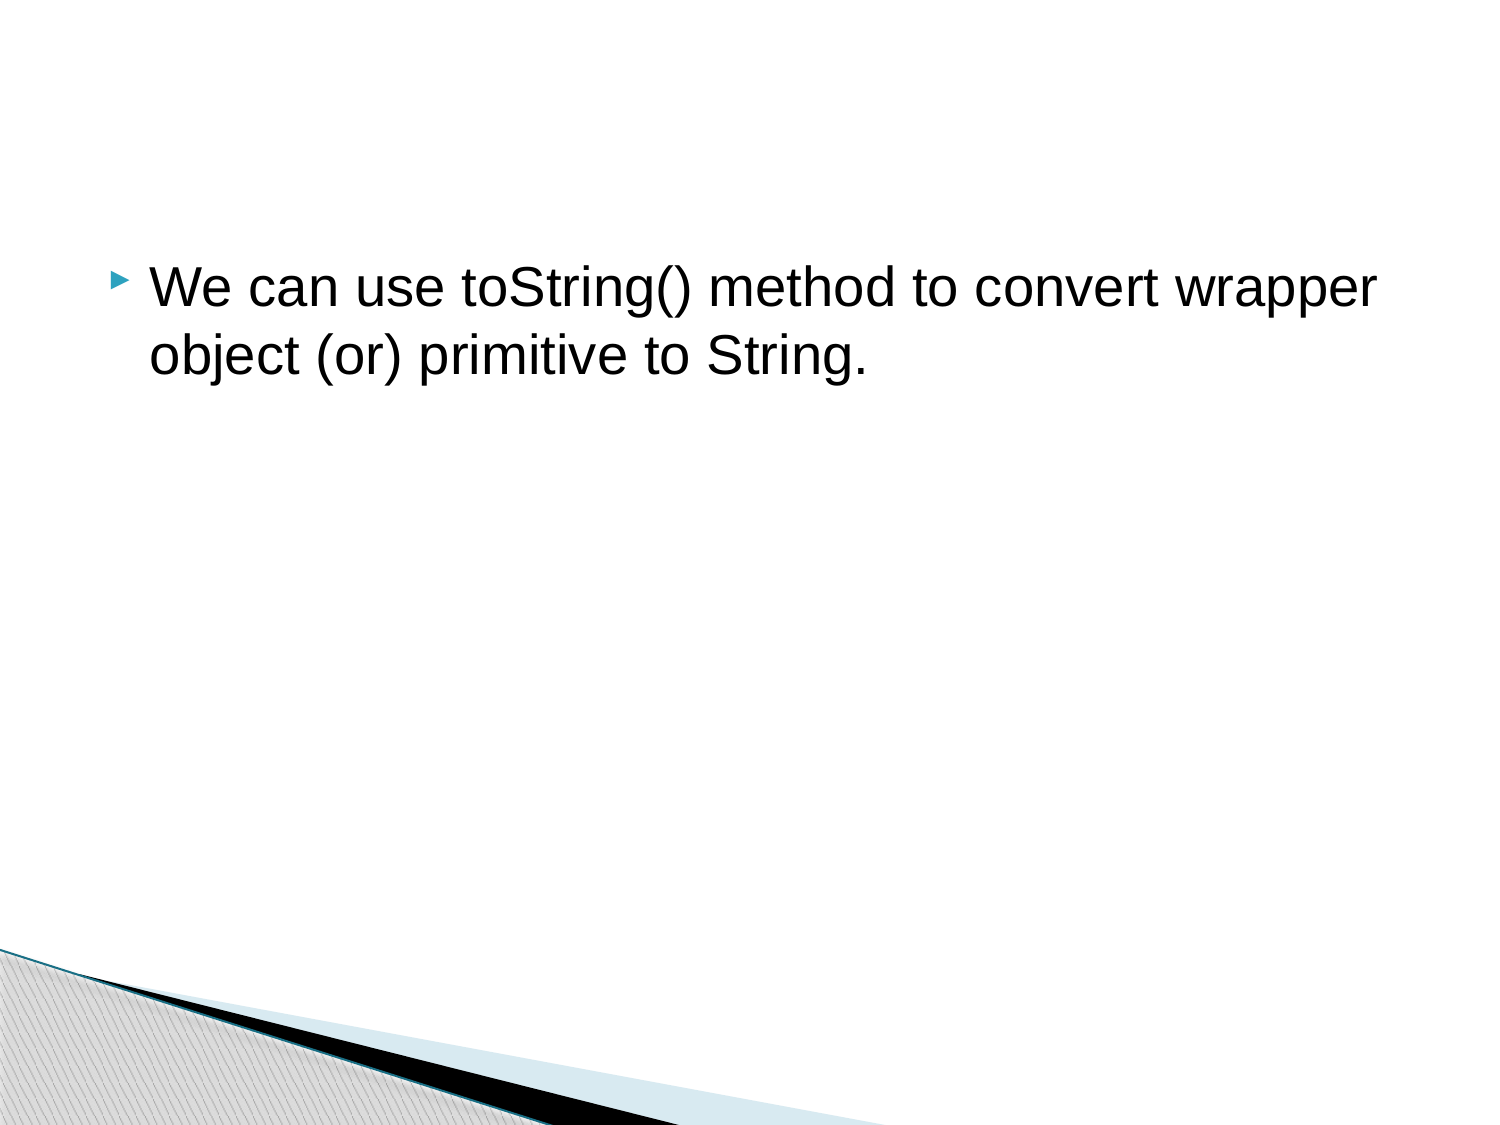

#
We can use toString() method to convert wrapper object (or) primitive to String.